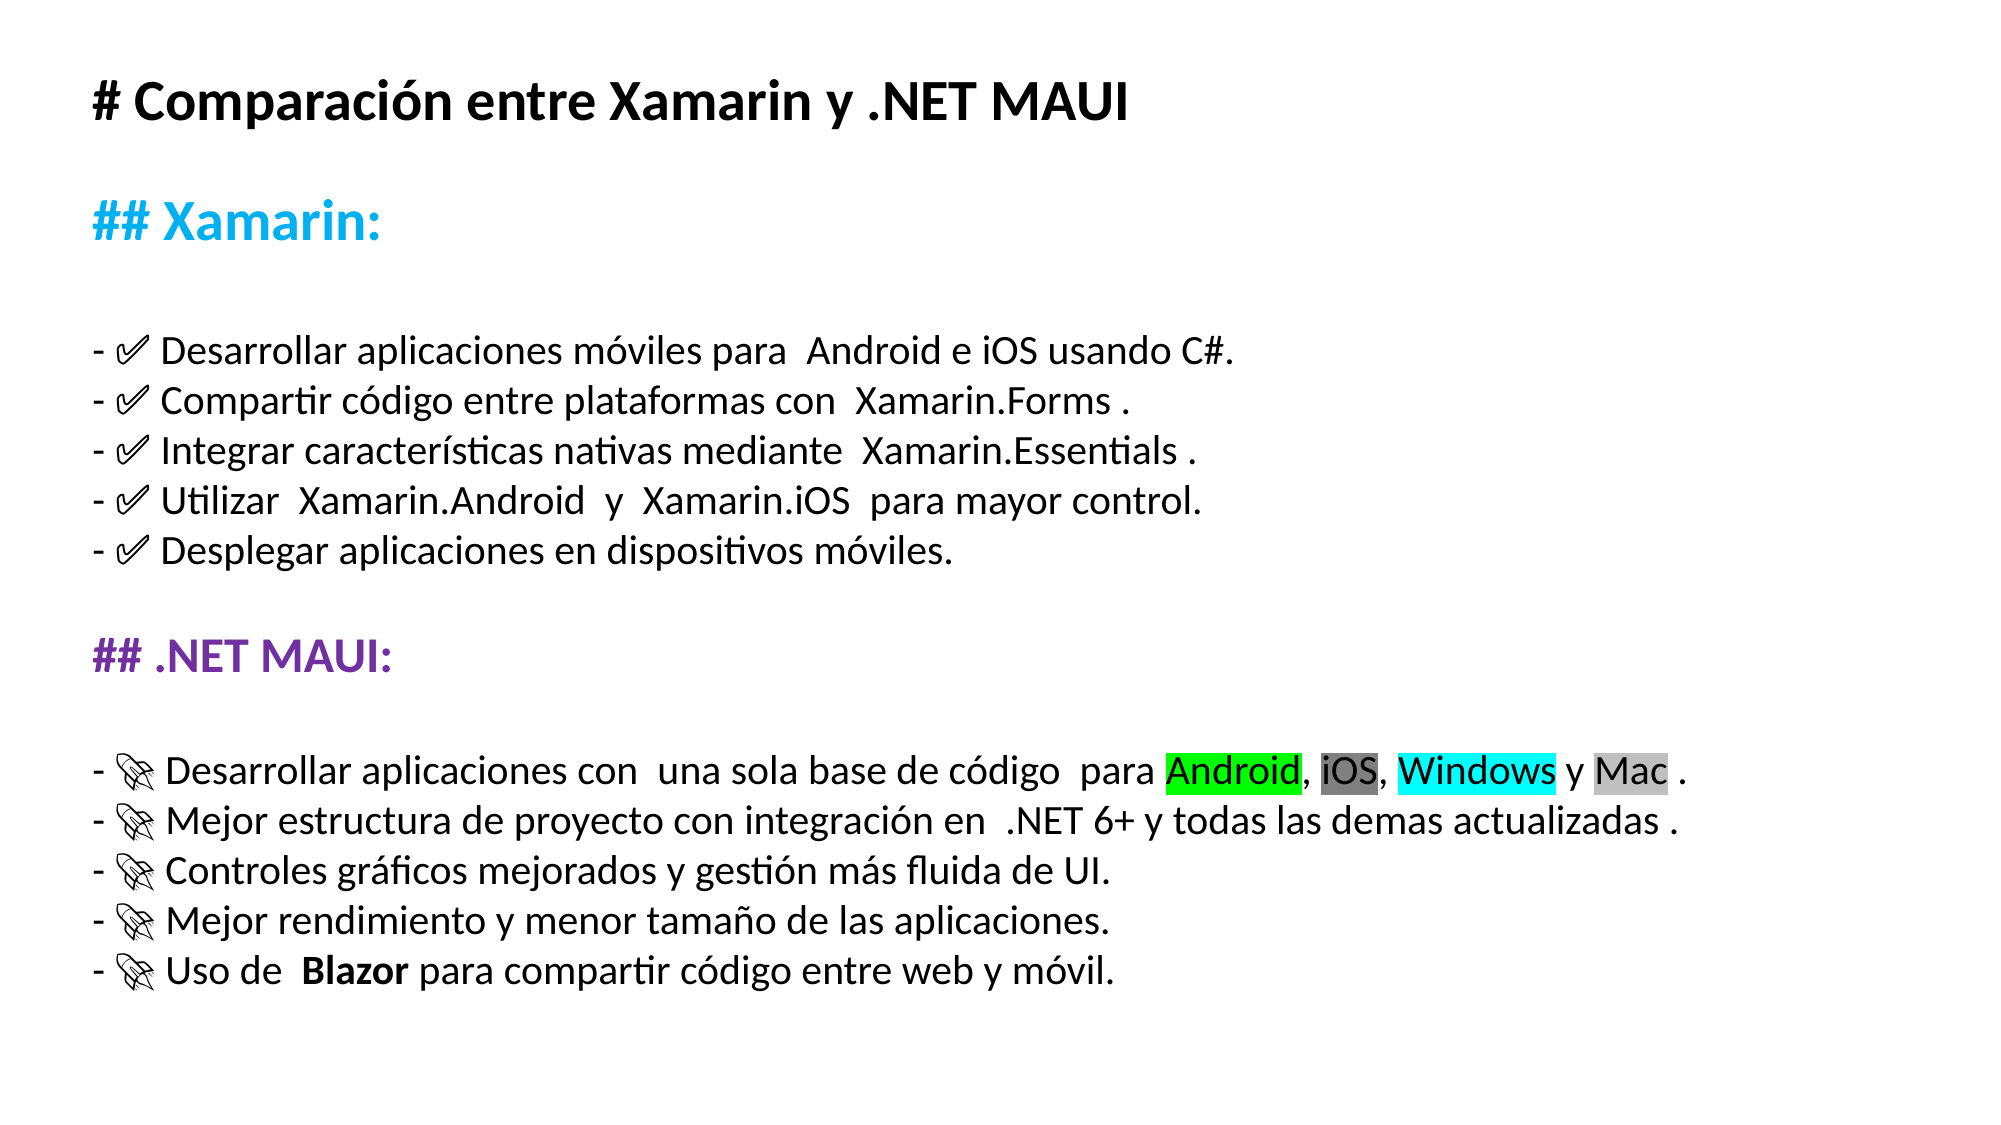

# Comparación entre Xamarin y .NET MAUI

## Xamarin:
- ✅ Desarrollar aplicaciones móviles para  Android e iOS usando C#.
- ✅ Compartir código entre plataformas con  Xamarin.Forms .
- ✅ Integrar características nativas mediante  Xamarin.Essentials .
- ✅ Utilizar  Xamarin.Android  y  Xamarin.iOS  para mayor control.
- ✅ Desplegar aplicaciones en dispositivos móviles.

## .NET MAUI:

- 🚀 Desarrollar aplicaciones con  una sola base de código  para Android, iOS, Windows y Mac .
- 🚀 Mejor estructura de proyecto con integración en  .NET 6+ y todas las demas actualizadas .
- 🚀 Controles gráficos mejorados y gestión más fluida de UI.
- 🚀 Mejor rendimiento y menor tamaño de las aplicaciones.
- 🚀 Uso de  Blazor para compartir código entre web y móvil.